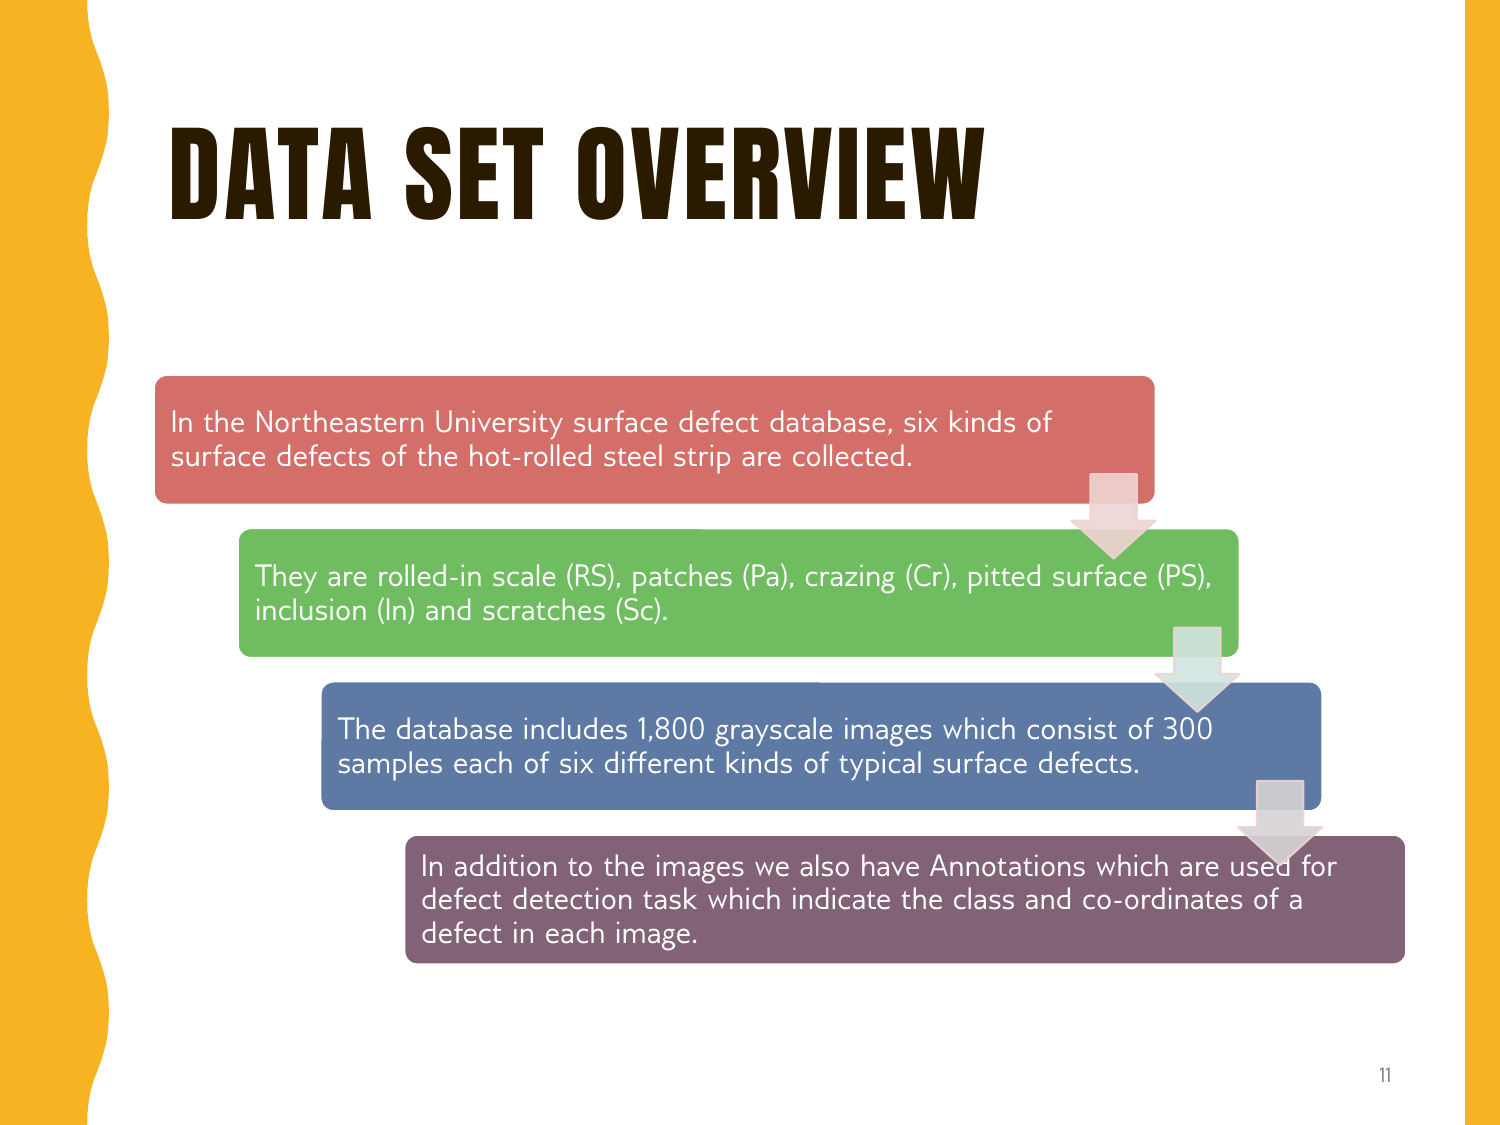

# Data set overview
In the Northeastern University surface defect database, six kinds of surface defects of the hot-rolled steel strip are collected.
They are rolled-in scale (RS), patches (Pa), crazing (Cr), pitted surface (PS), inclusion (In) and scratches (Sc).
The database includes 1,800 grayscale images which consist of 300 samples each of six different kinds of typical surface defects.
In addition to the images we also have Annotations which are used for defect detection task which indicate the class and co-ordinates of a defect in each image.

11